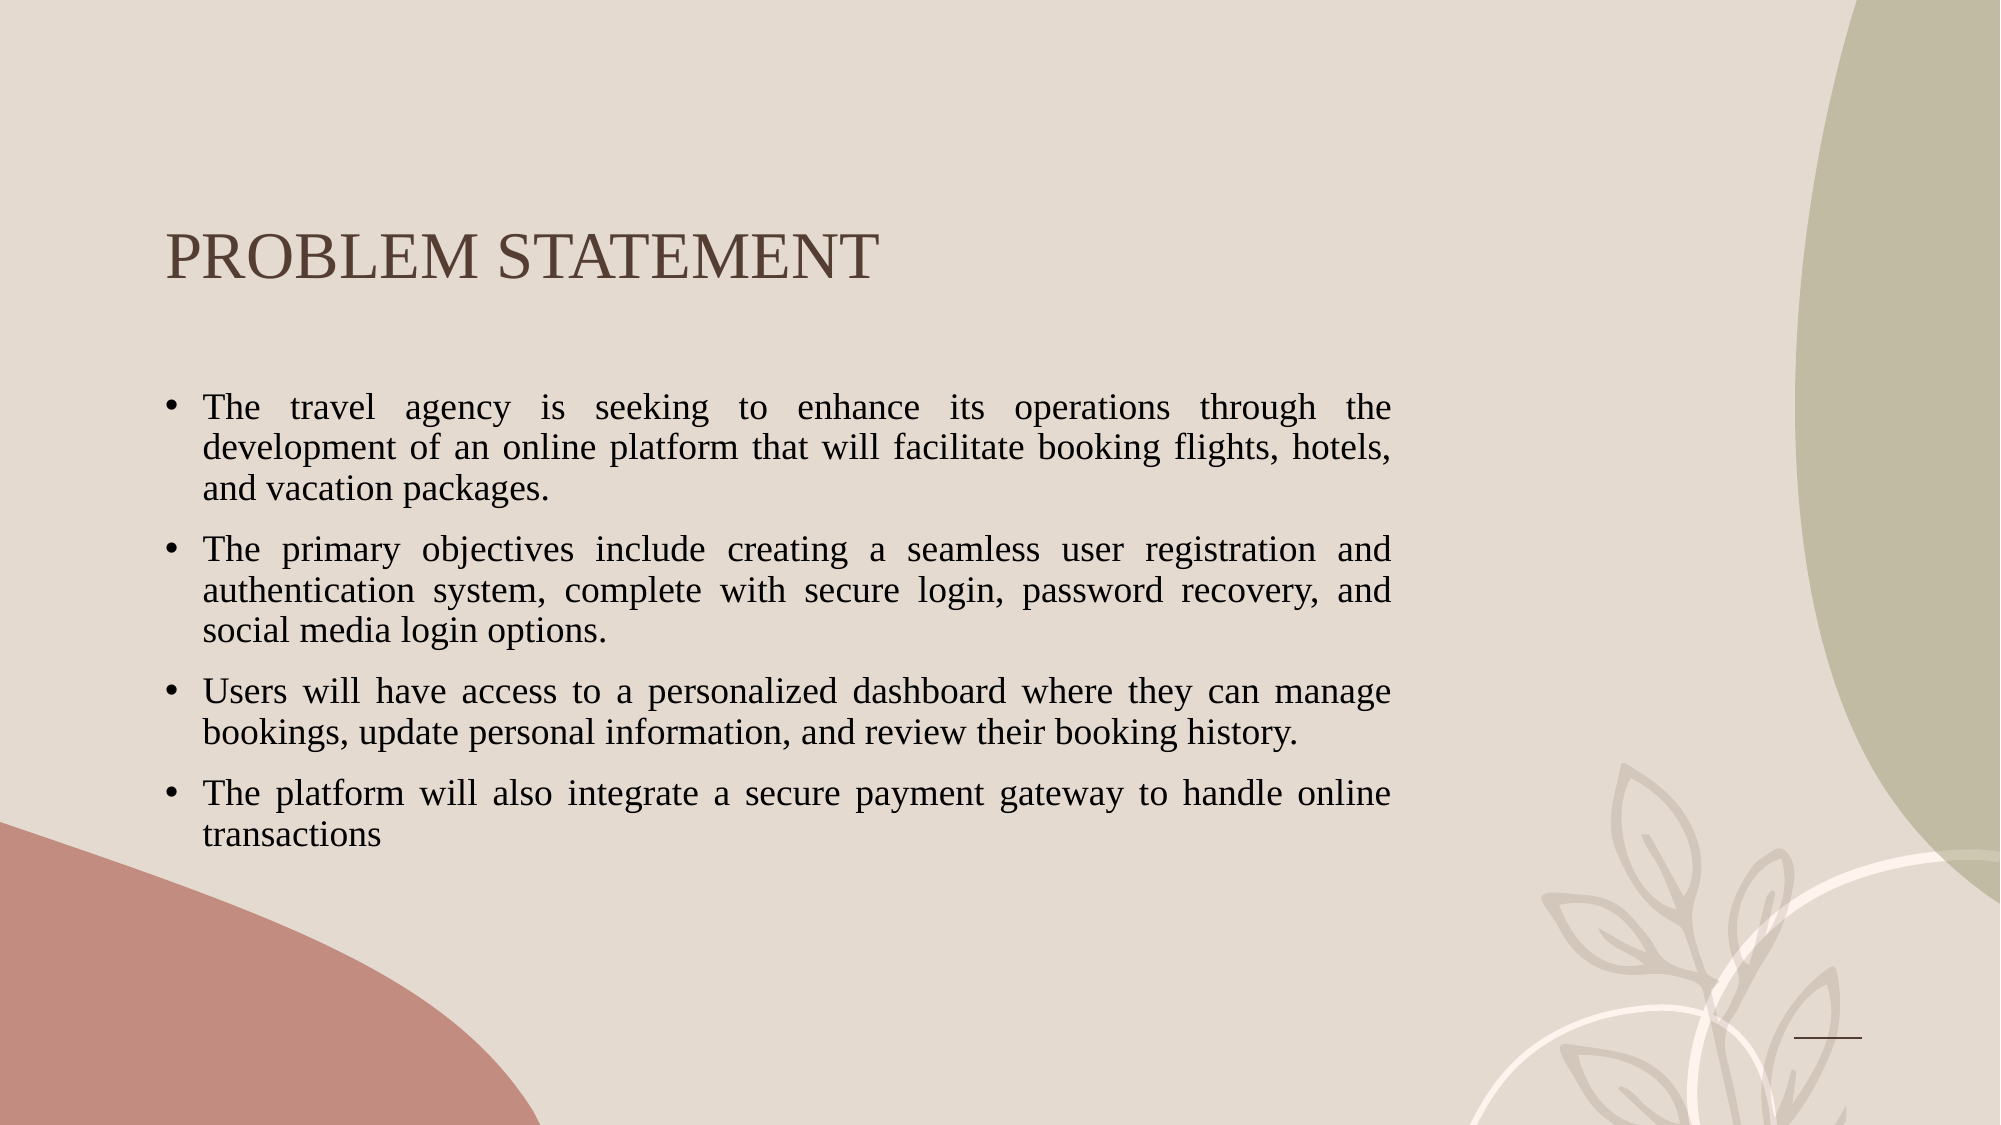

# PROBLEM STATEMENT
The travel agency is seeking to enhance its operations through the development of an online platform that will facilitate booking flights, hotels, and vacation packages.
The primary objectives include creating a seamless user registration and authentication system, complete with secure login, password recovery, and social media login options.
Users will have access to a personalized dashboard where they can manage bookings, update personal information, and review their booking history.
The platform will also integrate a secure payment gateway to handle online transactions